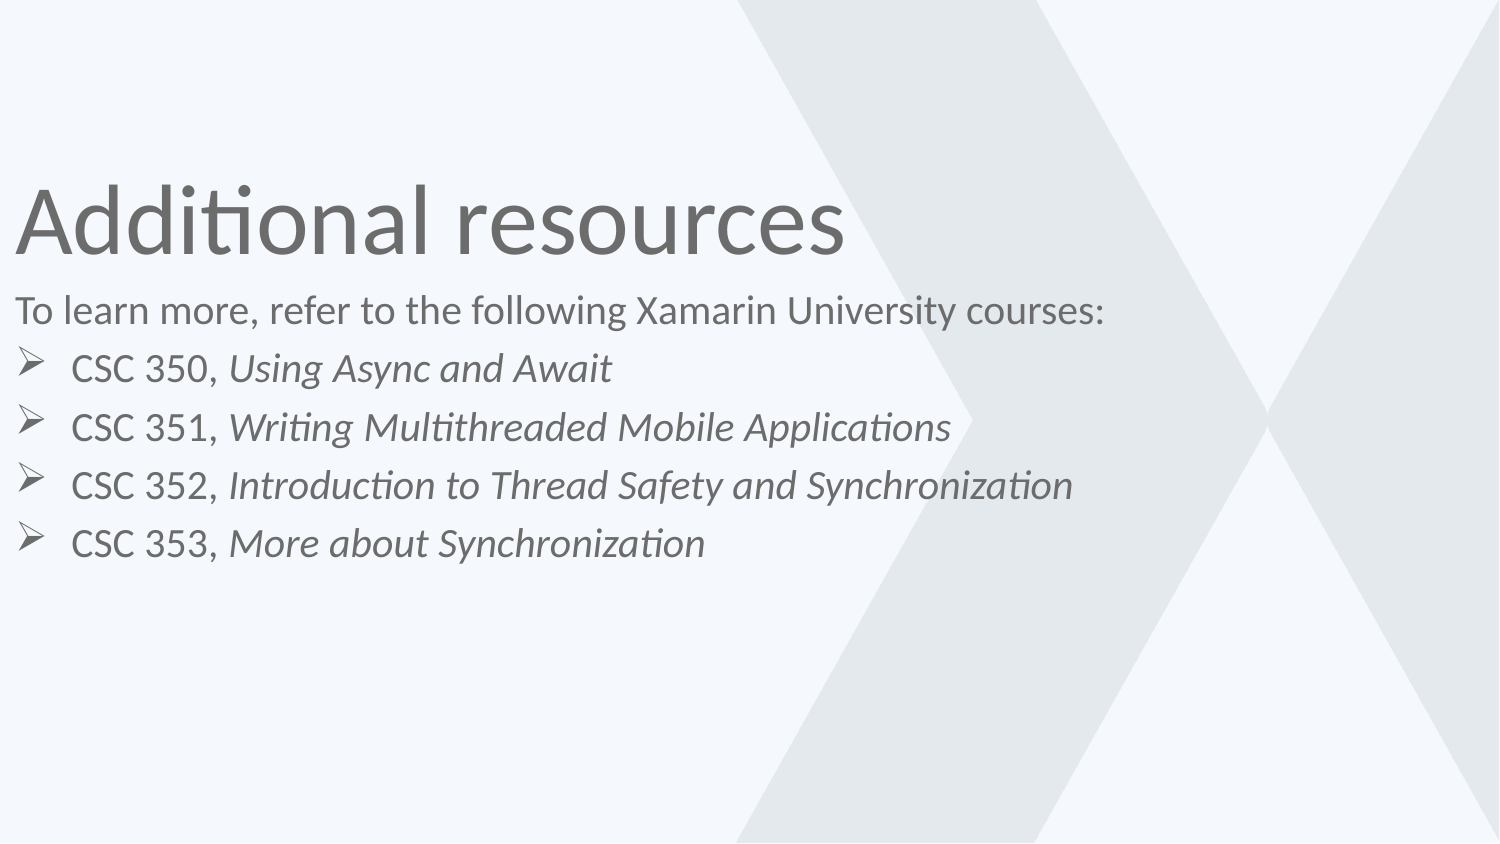

Additional resources
To learn more, refer to the following Xamarin University courses:
CSC 350, Using Async and Await
CSC 351, Writing Multithreaded Mobile Applications
CSC 352, Introduction to Thread Safety and Synchronization
CSC 353, More about Synchronization